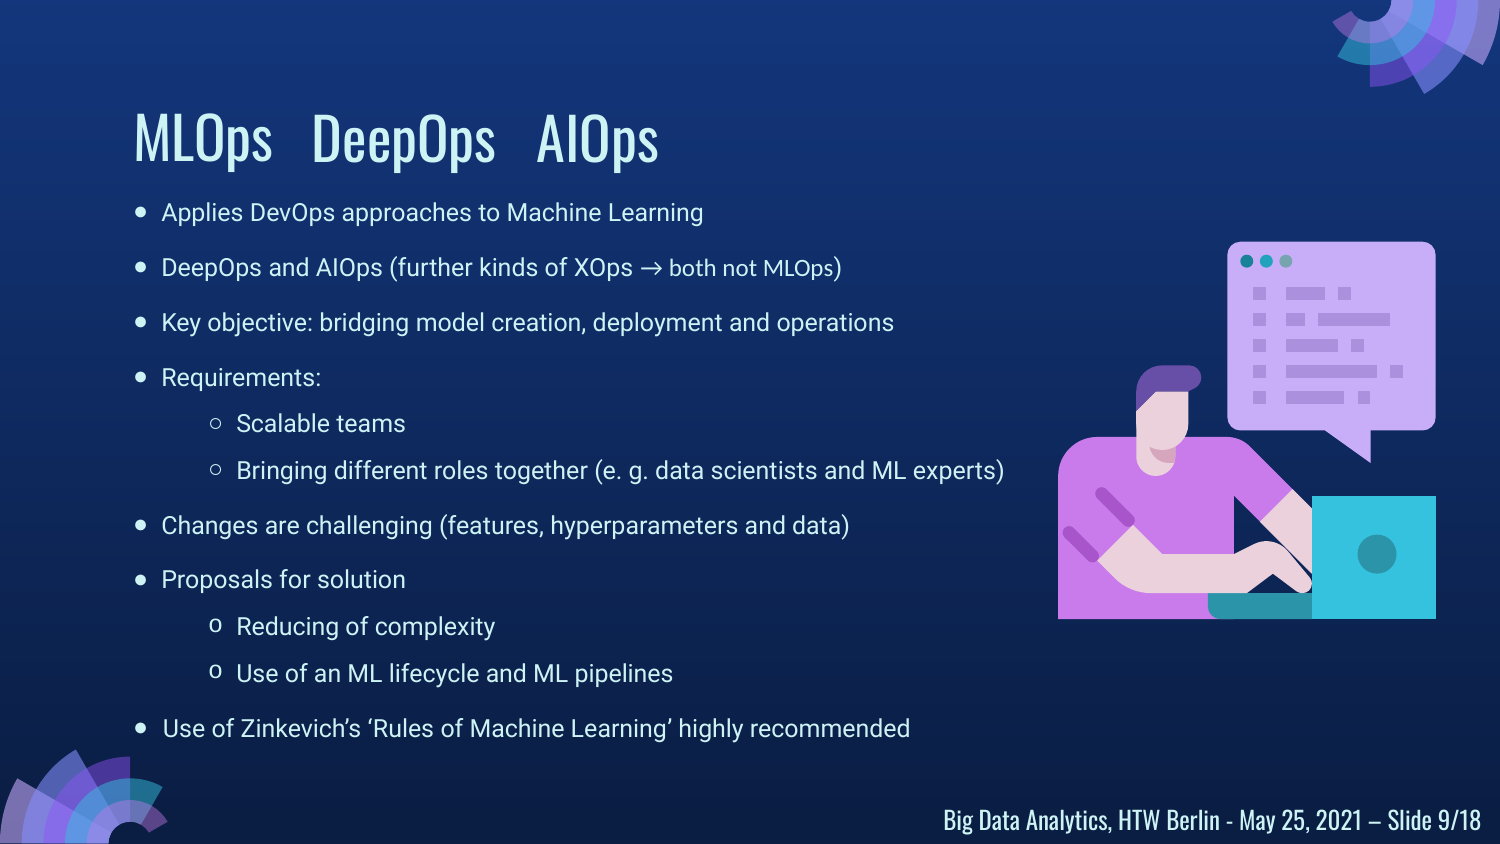

# MLOps

DeepOps   AIOps

Applies DevOps approaches to Machine Learning
DeepOps and AIOps (further kinds of XOps → both not MLOps)
Key objective: bridging model creation, deployment and operations
Requirements:
Scalable teams
Bringing different roles together (e. g. data scientists and ML experts)
Changes are challenging (features, hyperparameters and data)
Proposals for solution
Reducing of complexity
Use of an ML lifecycle and ML pipelines
Use of Zinkevich’s ‘Rules of Machine Learning’ highly recommended

Big Data Analytics, HTW Berlin - May 25, 2021 – Slide 9/18